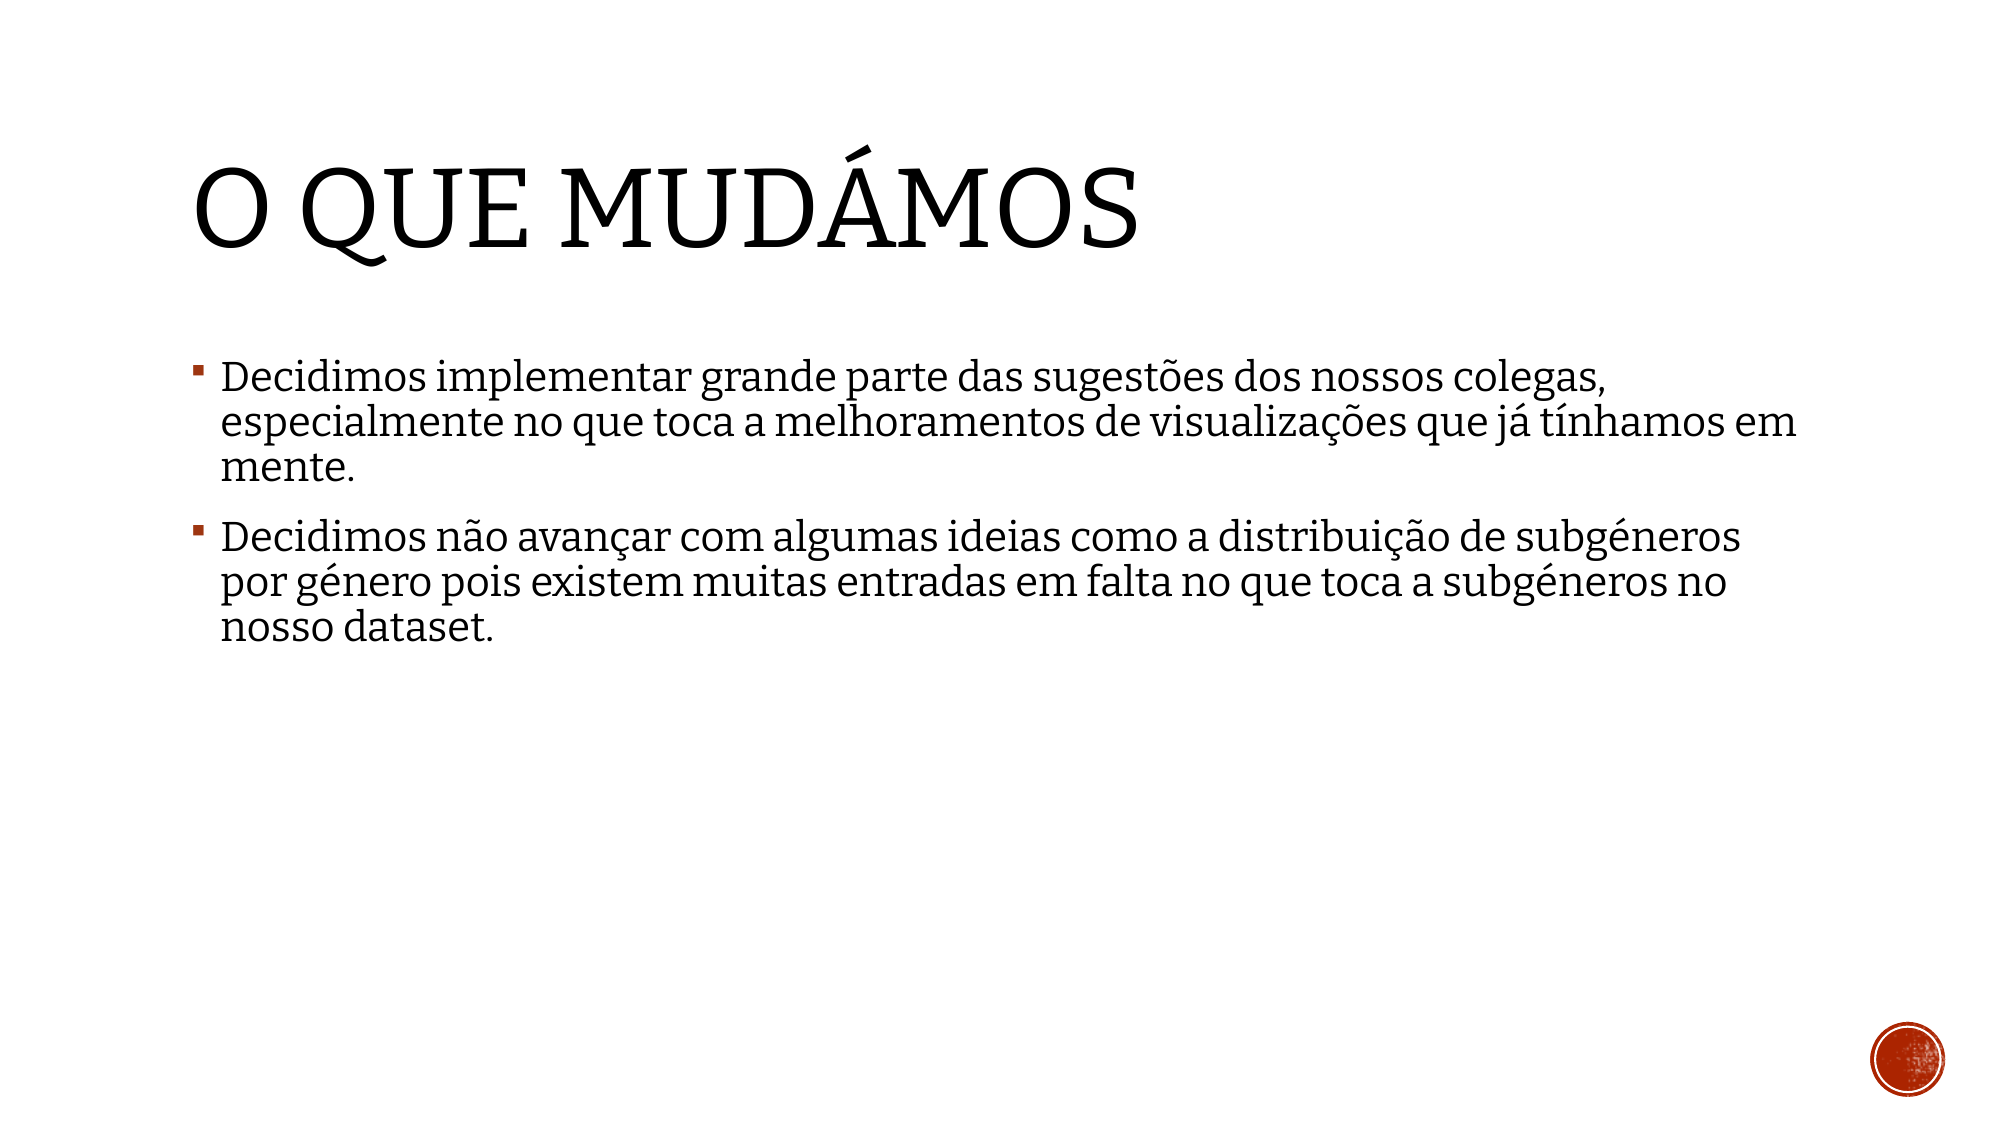

# O que mudámos
Decidimos implementar grande parte das sugestões dos nossos colegas, especialmente no que toca a melhoramentos de visualizações que já tínhamos em mente.
Decidimos não avançar com algumas ideias como a distribuição de subgéneros por género pois existem muitas entradas em falta no que toca a subgéneros no nosso dataset.